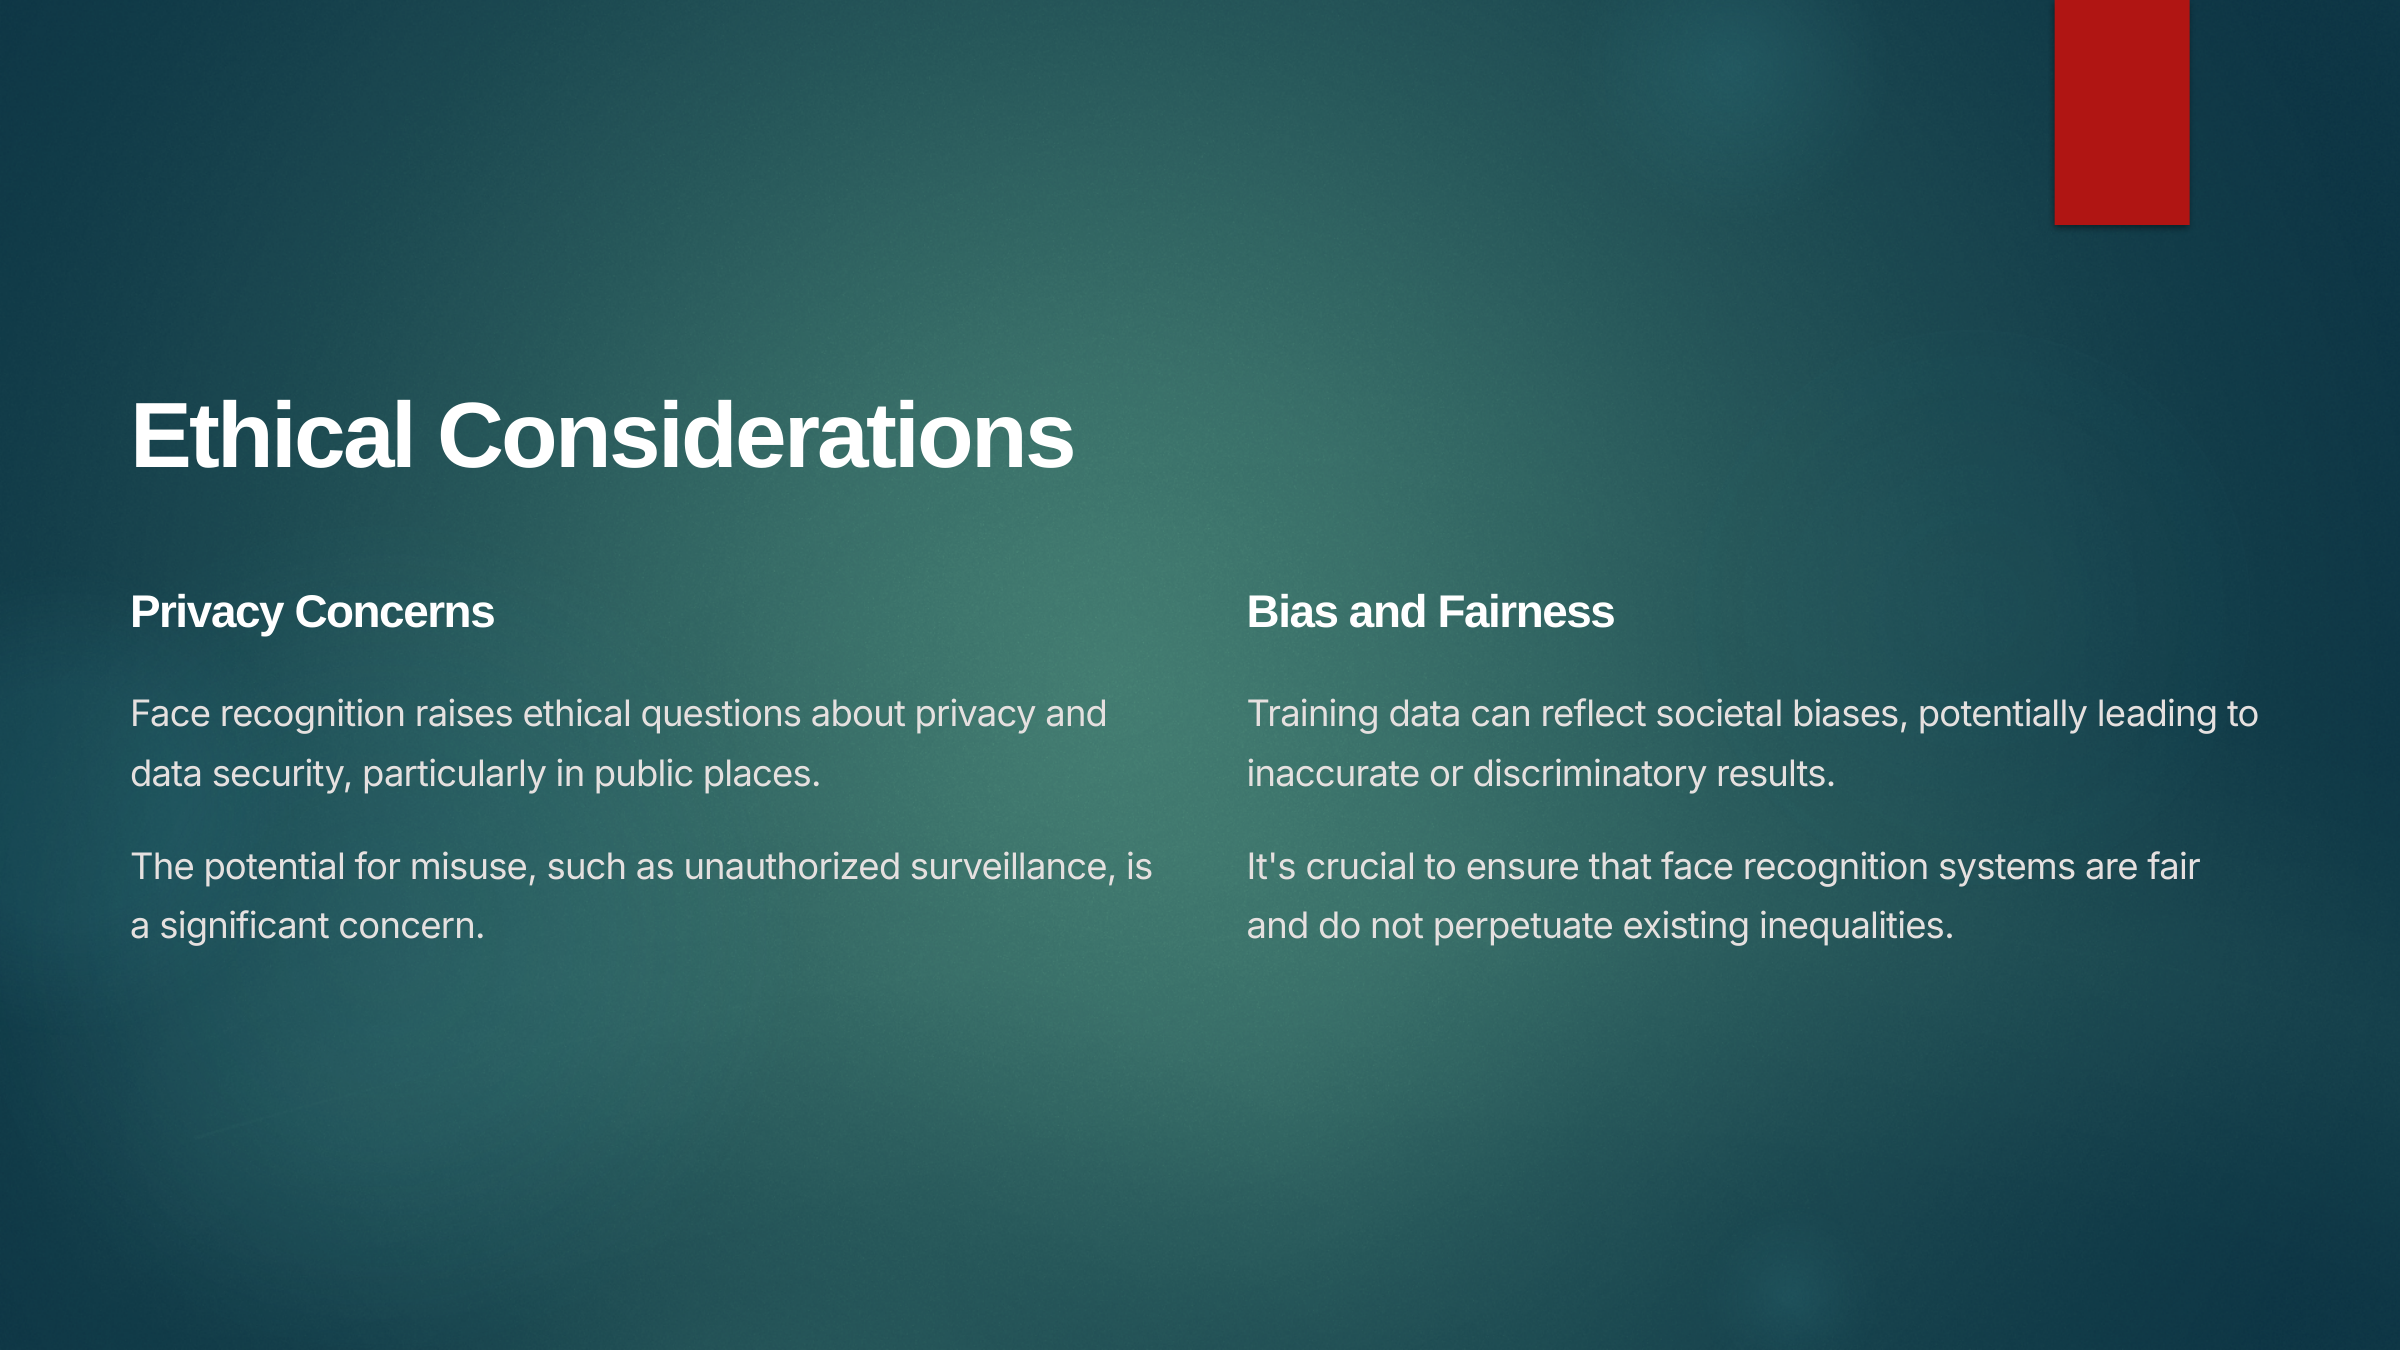

Ethical Considerations
Privacy Concerns
Bias and Fairness
Face recognition raises ethical questions about privacy and data security, particularly in public places.
Training data can reflect societal biases, potentially leading to inaccurate or discriminatory results.
The potential for misuse, such as unauthorized surveillance, is a significant concern.
It's crucial to ensure that face recognition systems are fair and do not perpetuate existing inequalities.